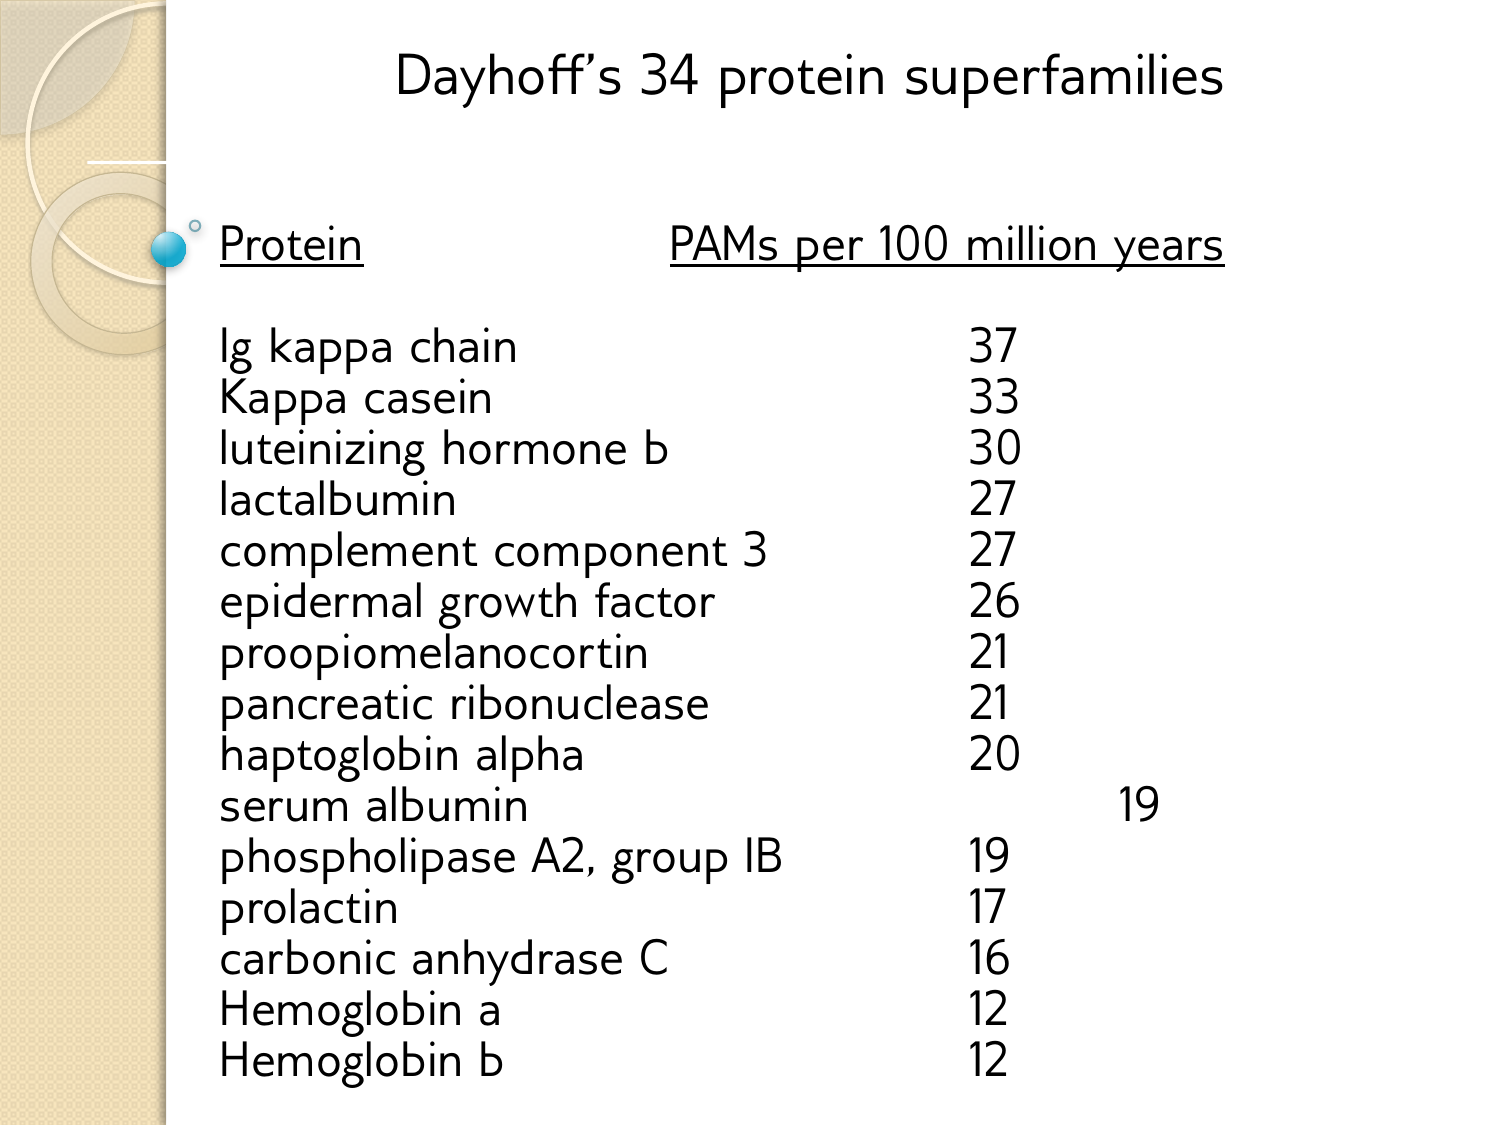

Dayhoff’s 34 protein superfamilies

Protein			PAMs per 100 million years

Ig kappa chain				37
Kappa casein				33
luteinizing hormone b 		30
lactalbumin				27
complement component 3		27
epidermal growth factor		26
proopiomelanocortin 			21
pancreatic ribonuclease		21
haptoglobin alpha			20
serum albumin				19
phospholipase A2, group IB 		19
prolactin				17
carbonic anhydrase C			16
Hemoglobin a				12
Hemoglobin b				12